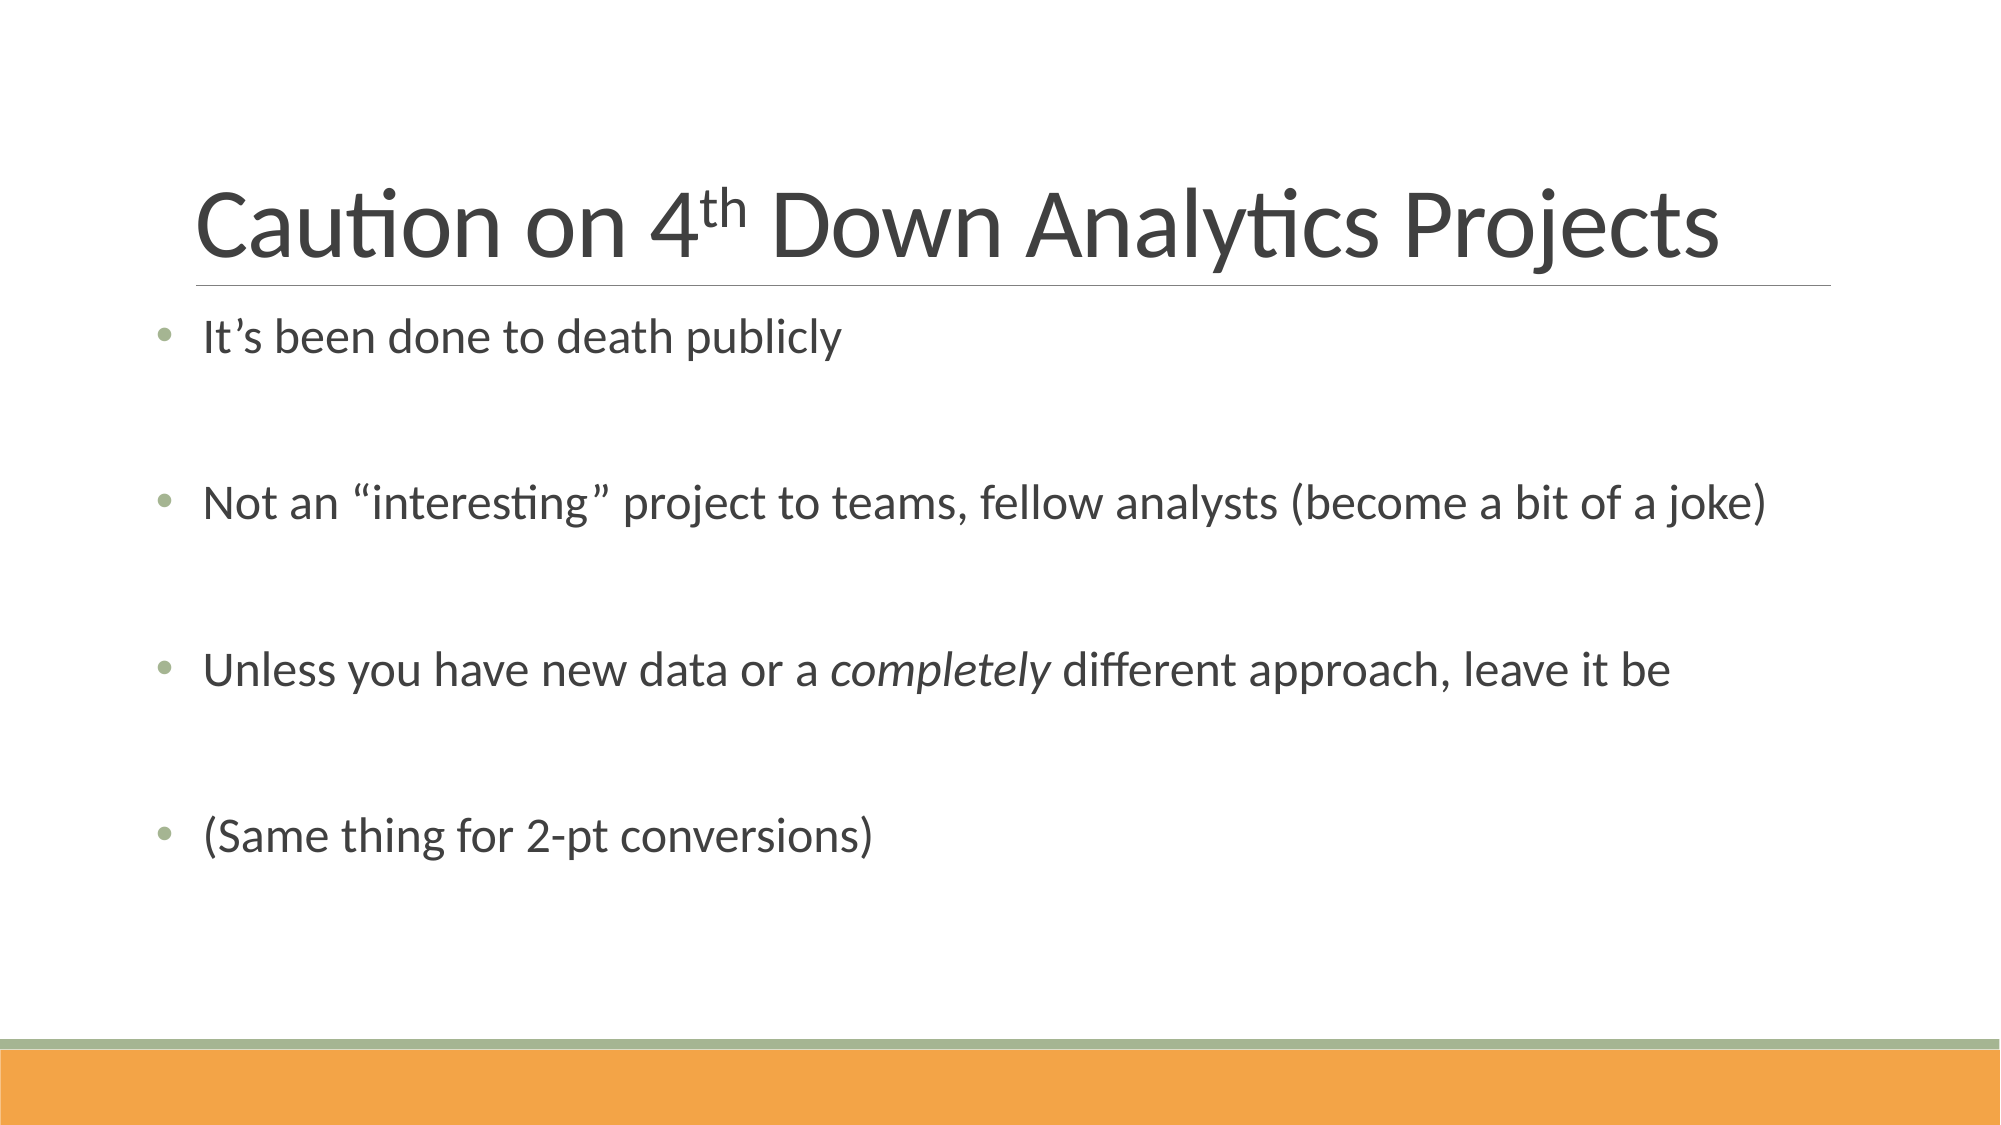

# Caution on 4th Down Analytics Projects
It’s been done to death publicly

Not an “interesting” project to teams, fellow analysts (become a bit of a joke)

Unless you have new data or a completely different approach, leave it be

(Same thing for 2-pt conversions)